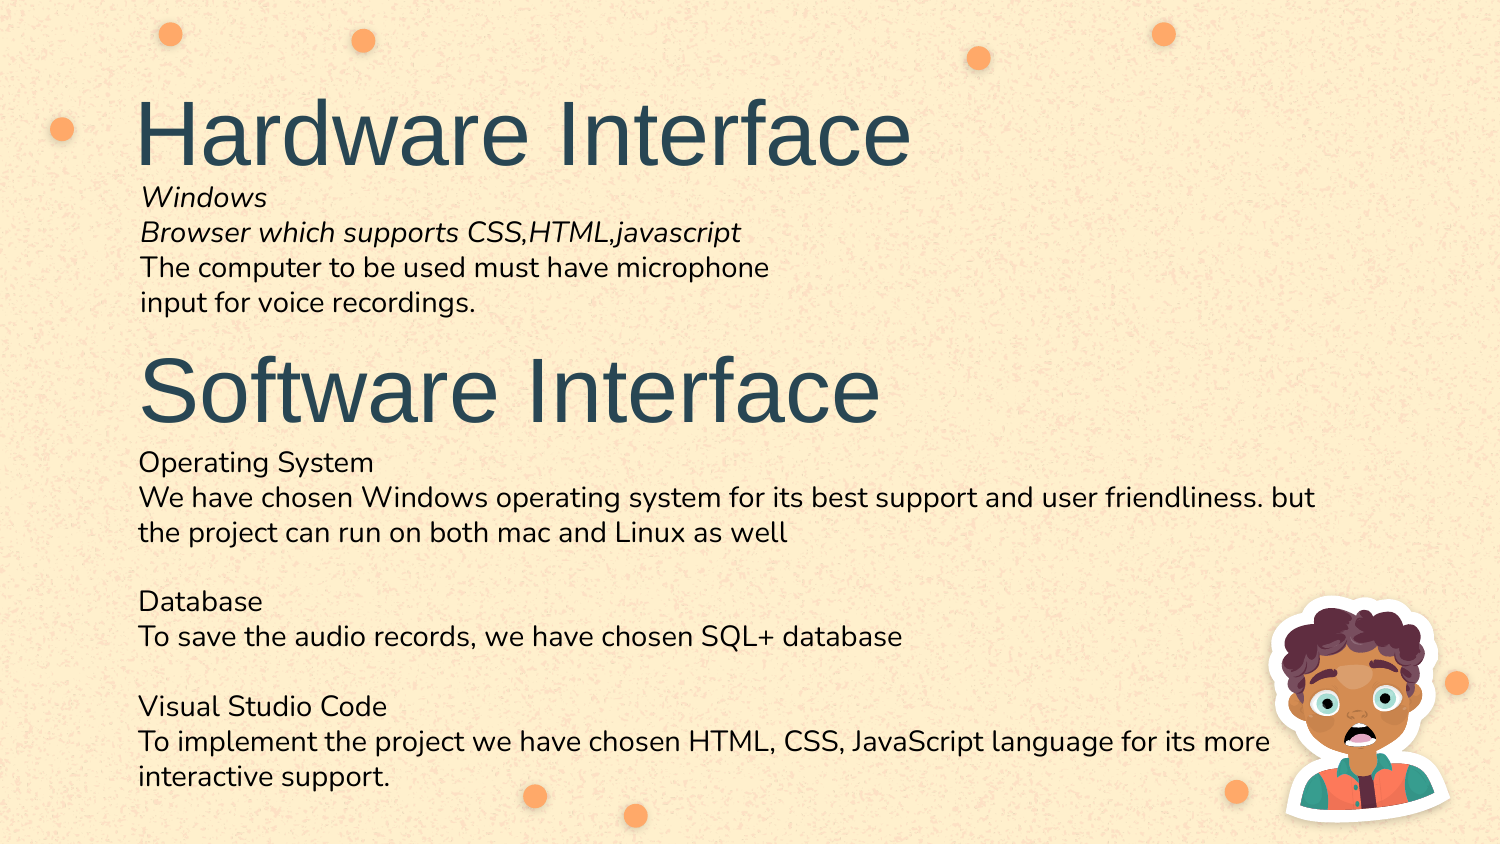

# Hardware Interface
Windows
Browser which supports CSS,HTML,javascript
The computer to be used must have microphone
input for voice recordings.

Software Interface
Operating System
We have chosen Windows operating system for its best support and user friendliness. but  the project can run on both mac and Linux as well

Database
To save the audio records, we have chosen SQL+ database

Visual Studio Code
To implement the project we have chosen HTML, CSS, JavaScript language for its more interactive support.